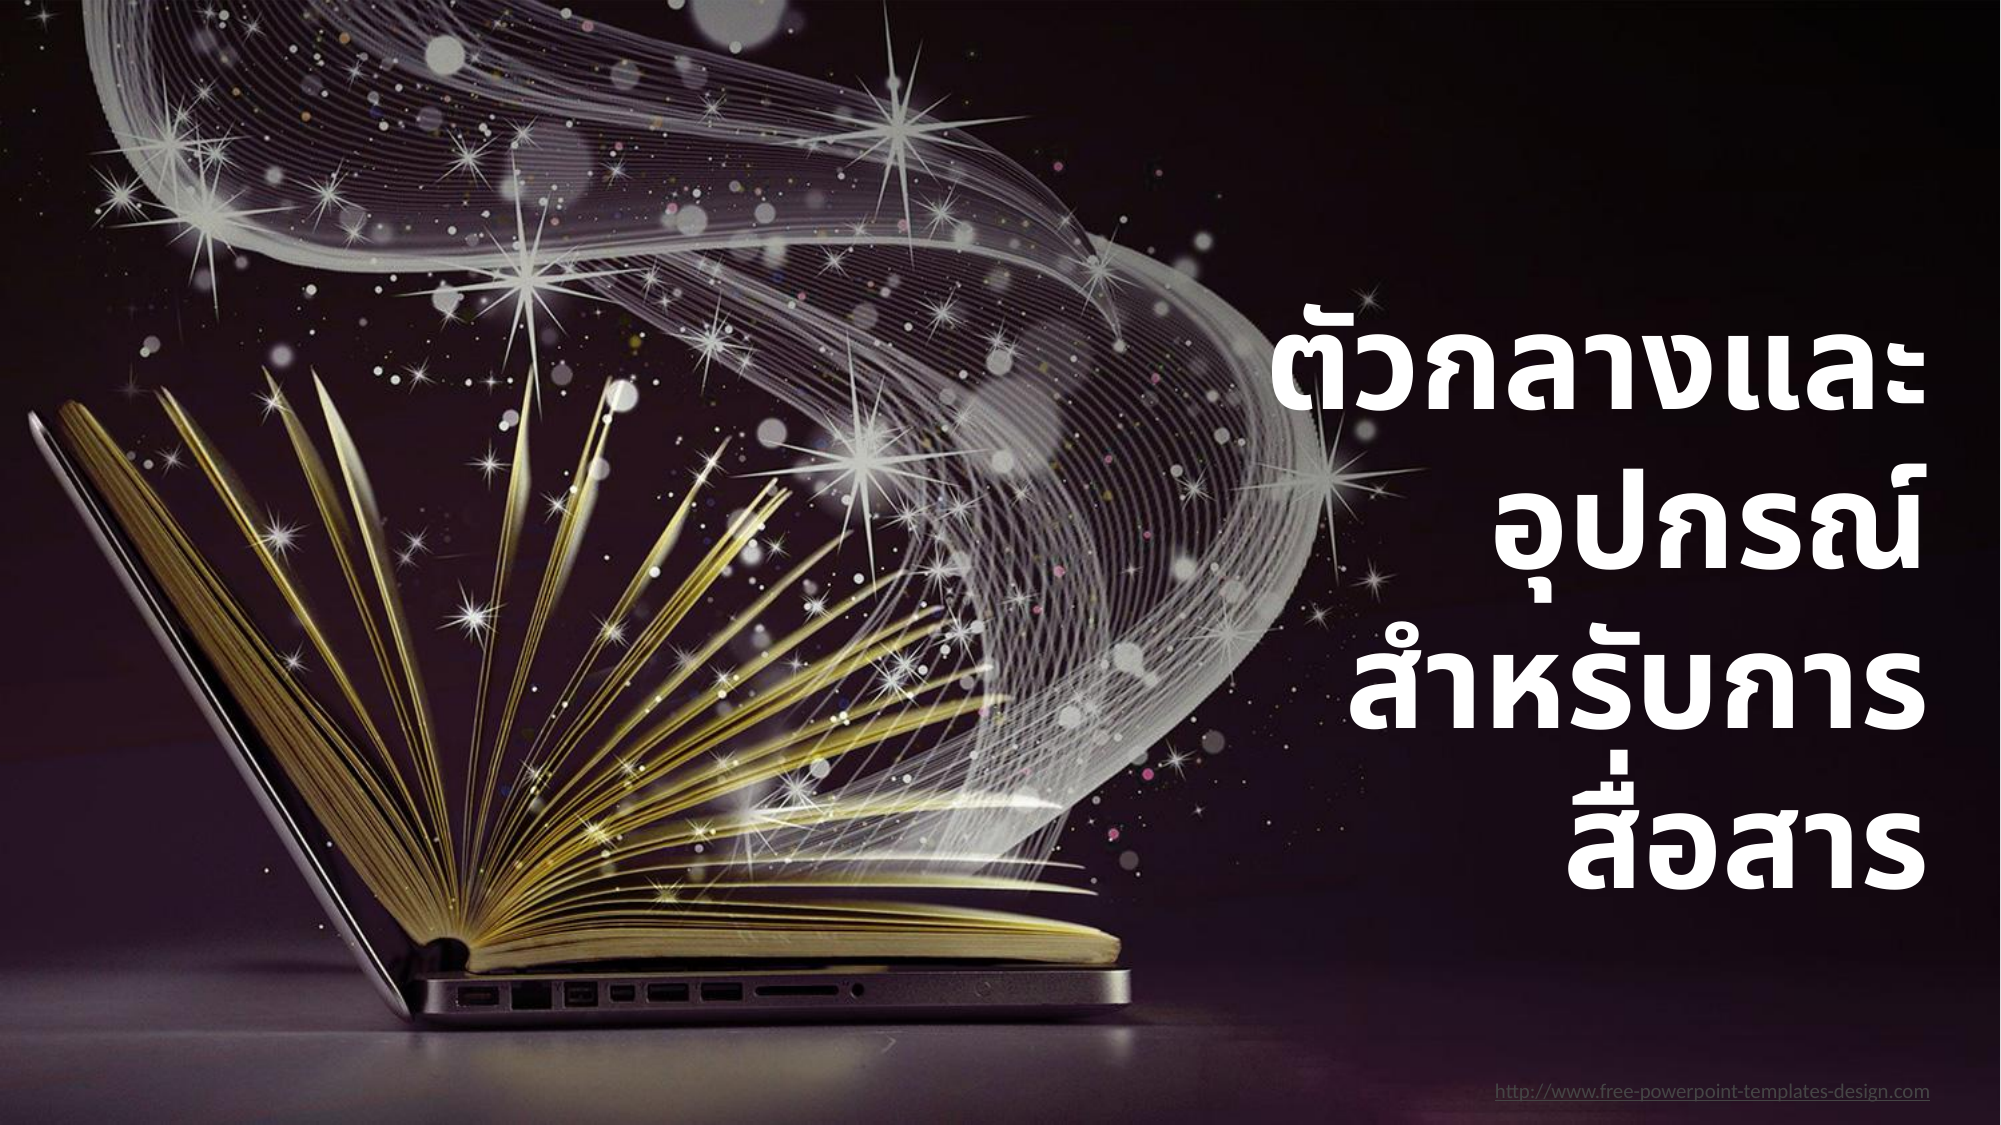

ตัวกลางและอุปกรณ์สำหรับการสื่อสาร
http://www.free-powerpoint-templates-design.com